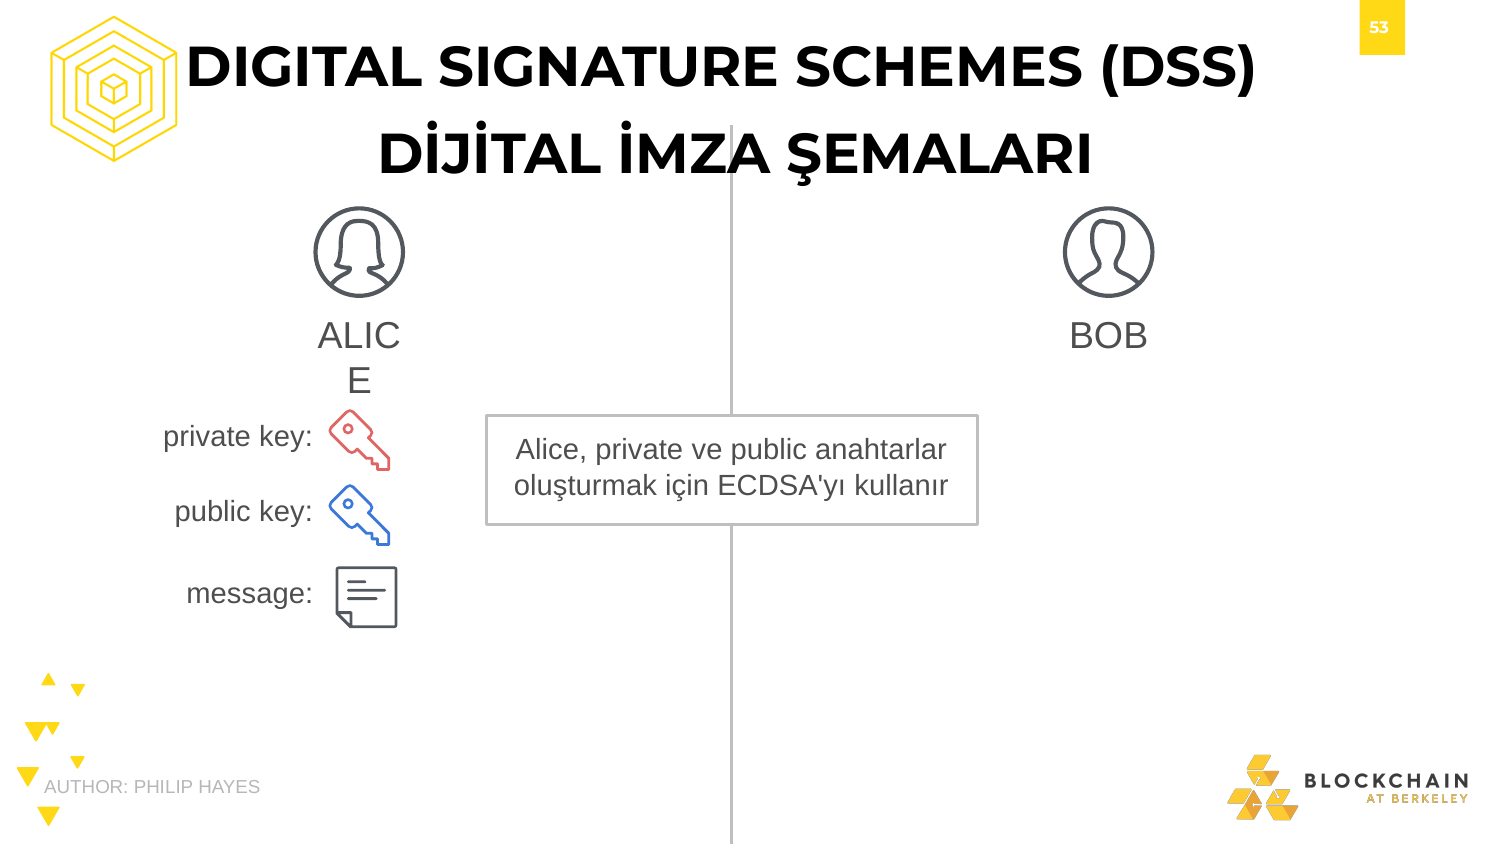

DIGITAL SIGNATURE SCHEMES (DSS)
            DİJİTAL İMZA ŞEMALARI

ALICE
BOB
private key:

Alice, private ve public anahtarlar oluşturmak için ECDSA'yı kullanır
public key:

message:

AUTHOR: PHILIP HAYES